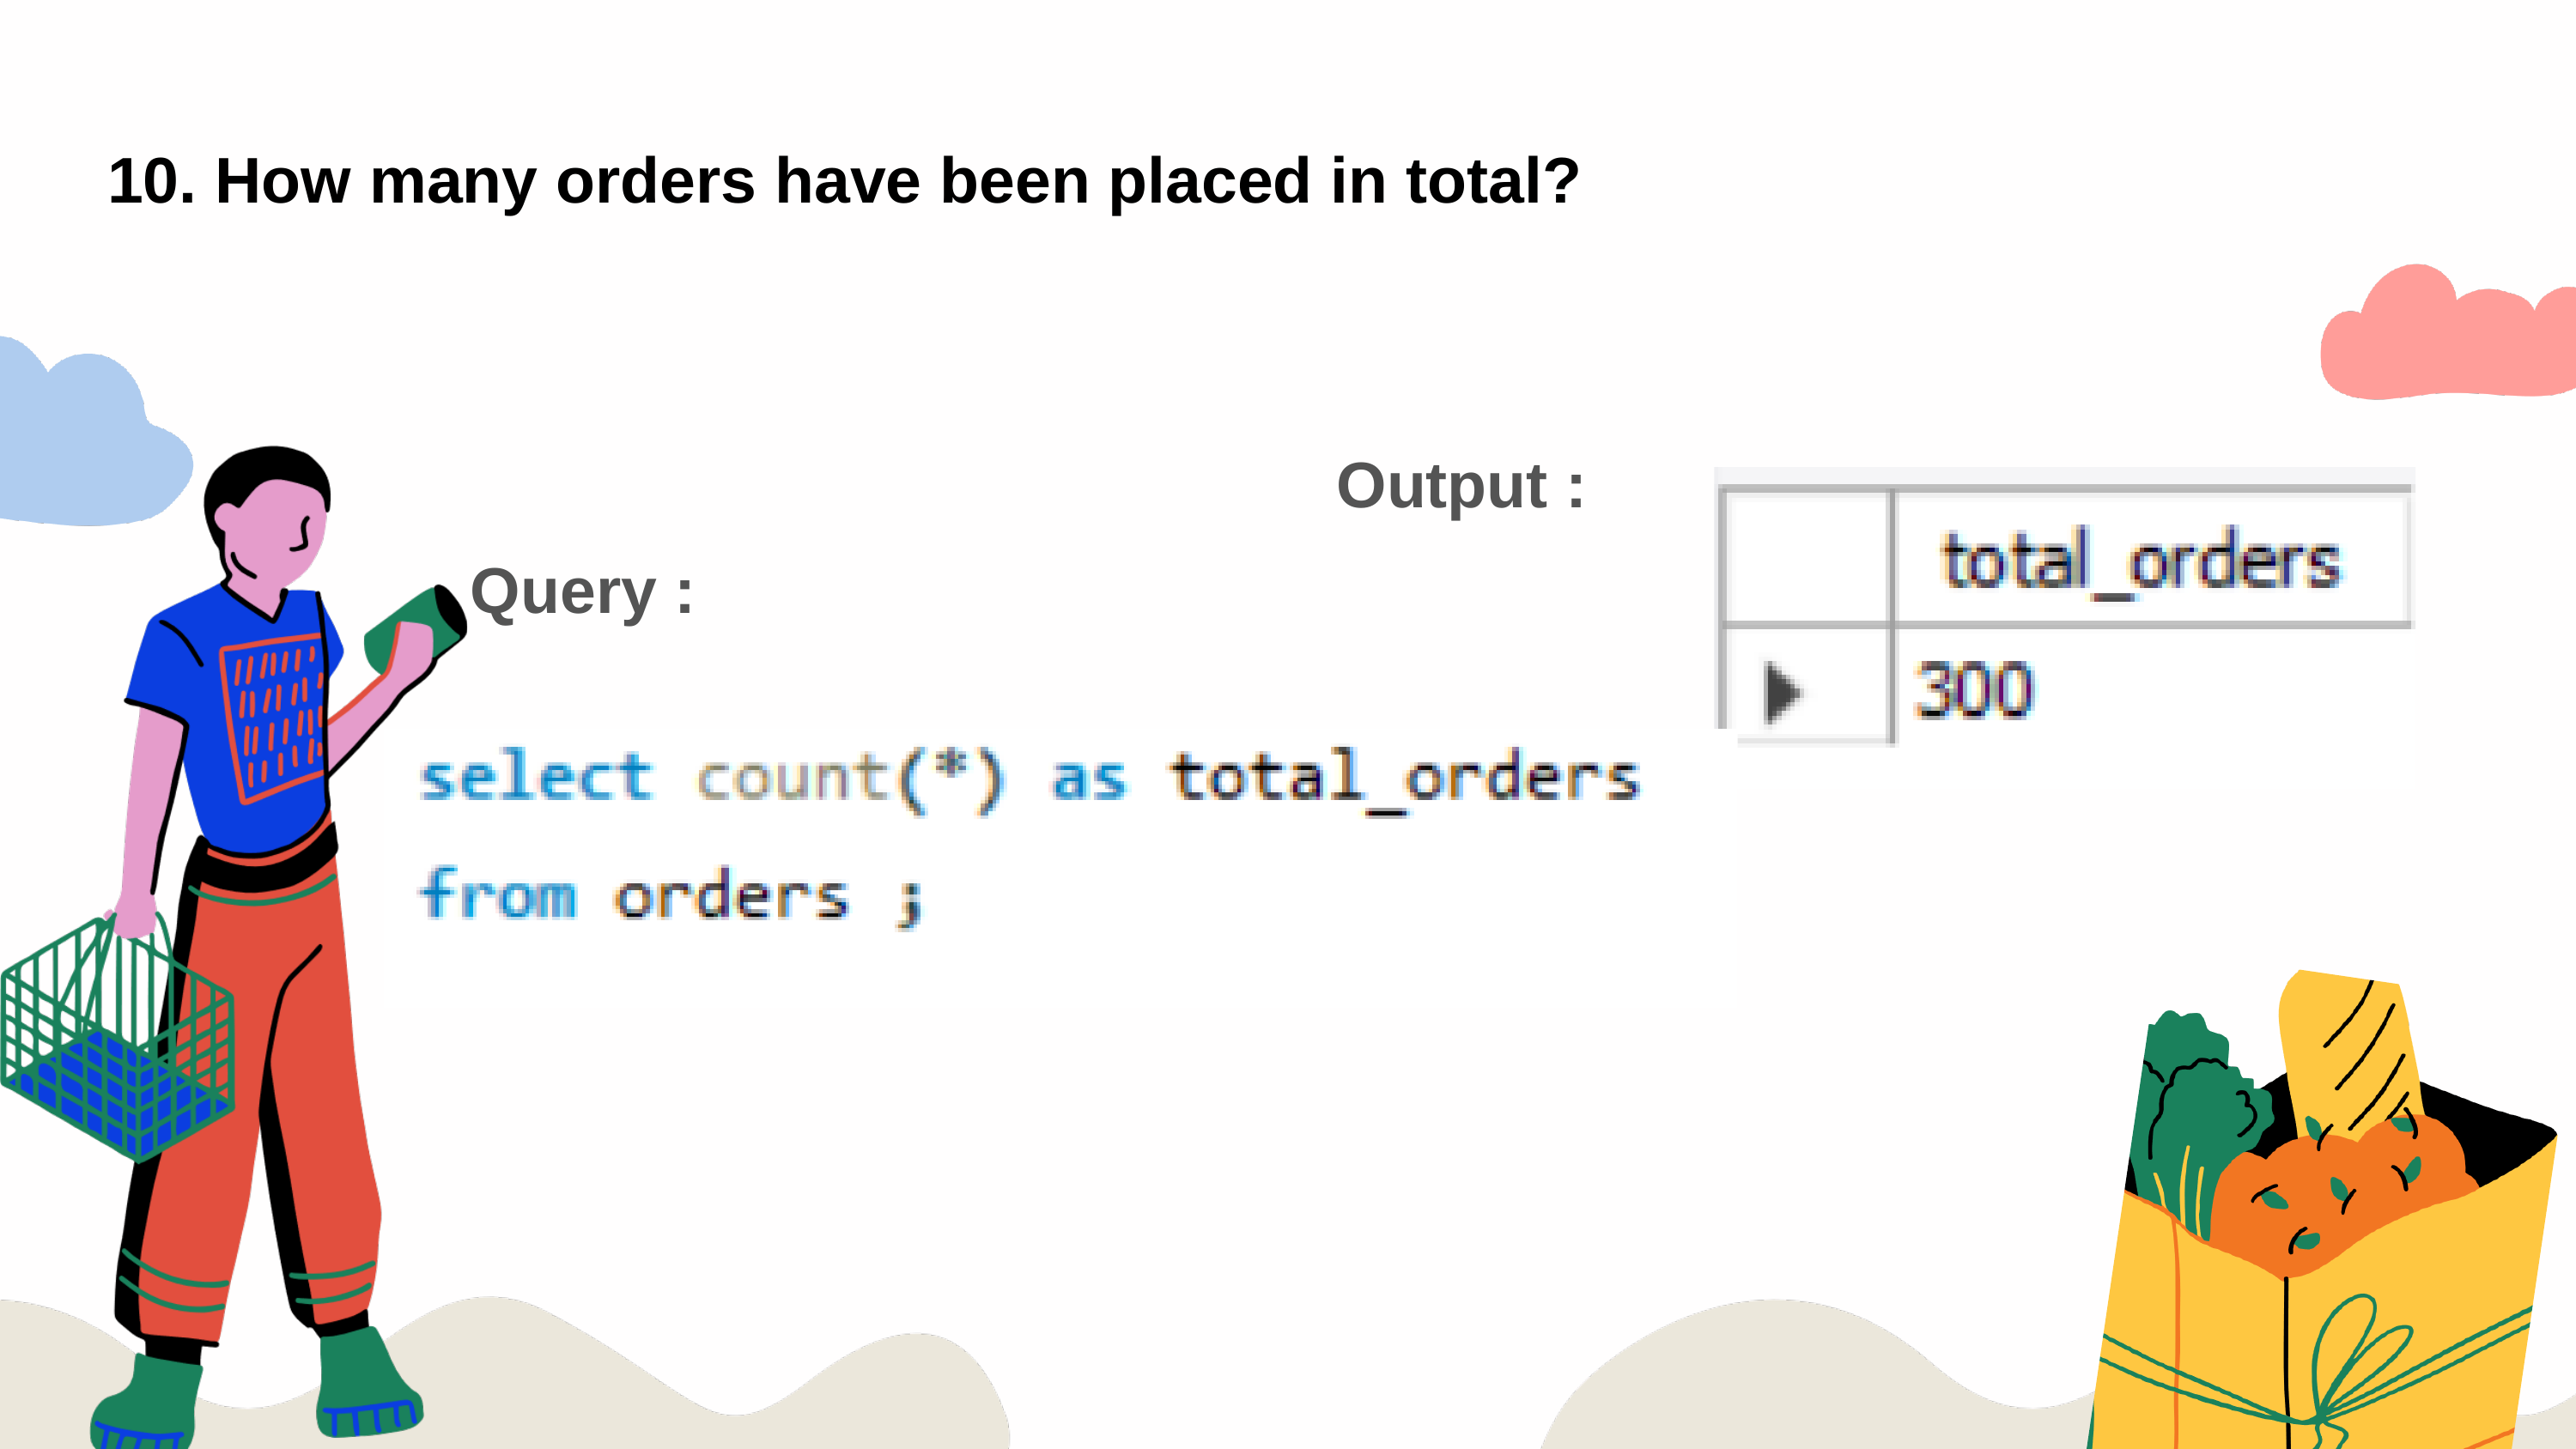

10. How many orders have been placed in total?

Output :

Query :